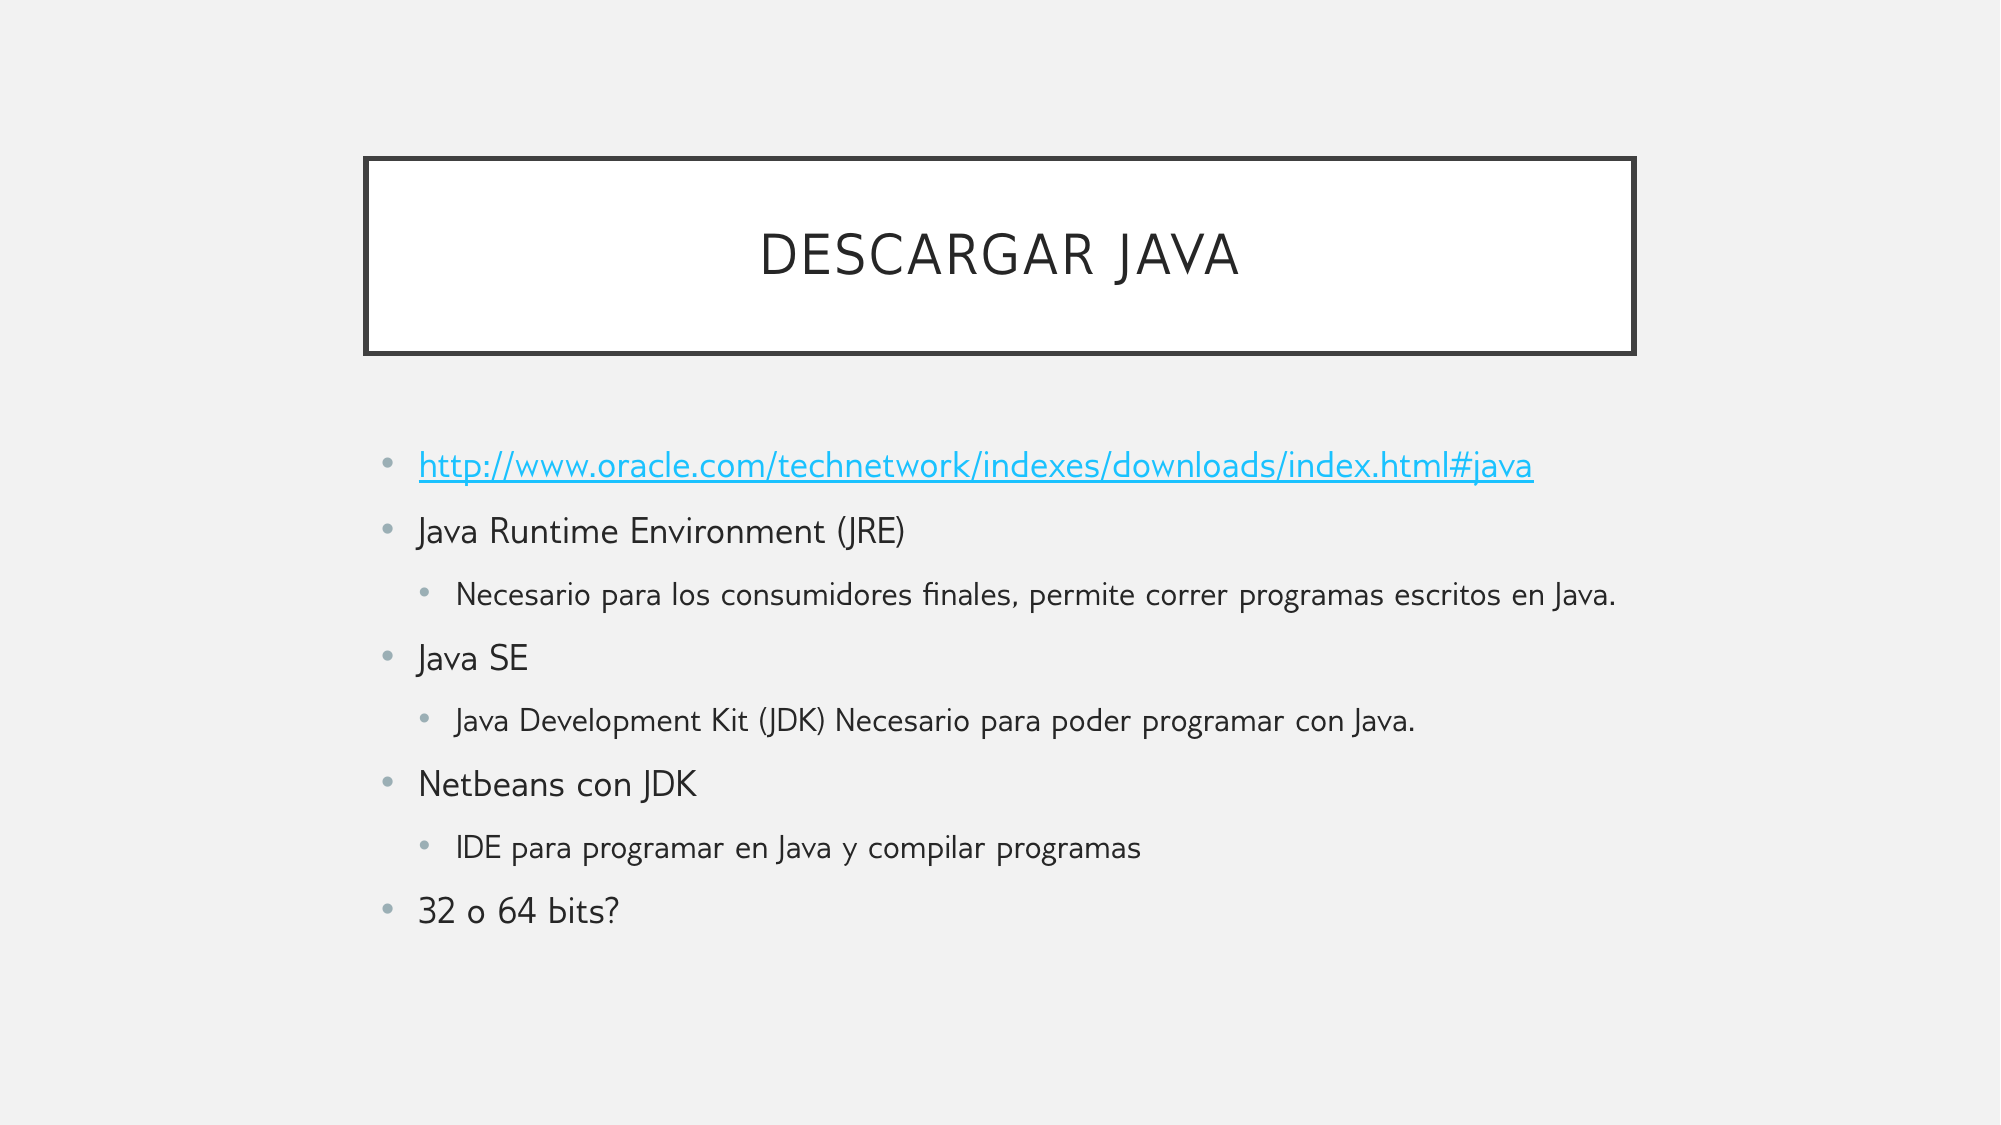

# Descargar java
http://www.oracle.com/technetwork/indexes/downloads/index.html#java
Java Runtime Environment (JRE)
Necesario para los consumidores finales, permite correr programas escritos en Java.
Java SE
Java Development Kit (JDK) Necesario para poder programar con Java.
Netbeans con JDK
IDE para programar en Java y compilar programas
32 o 64 bits?